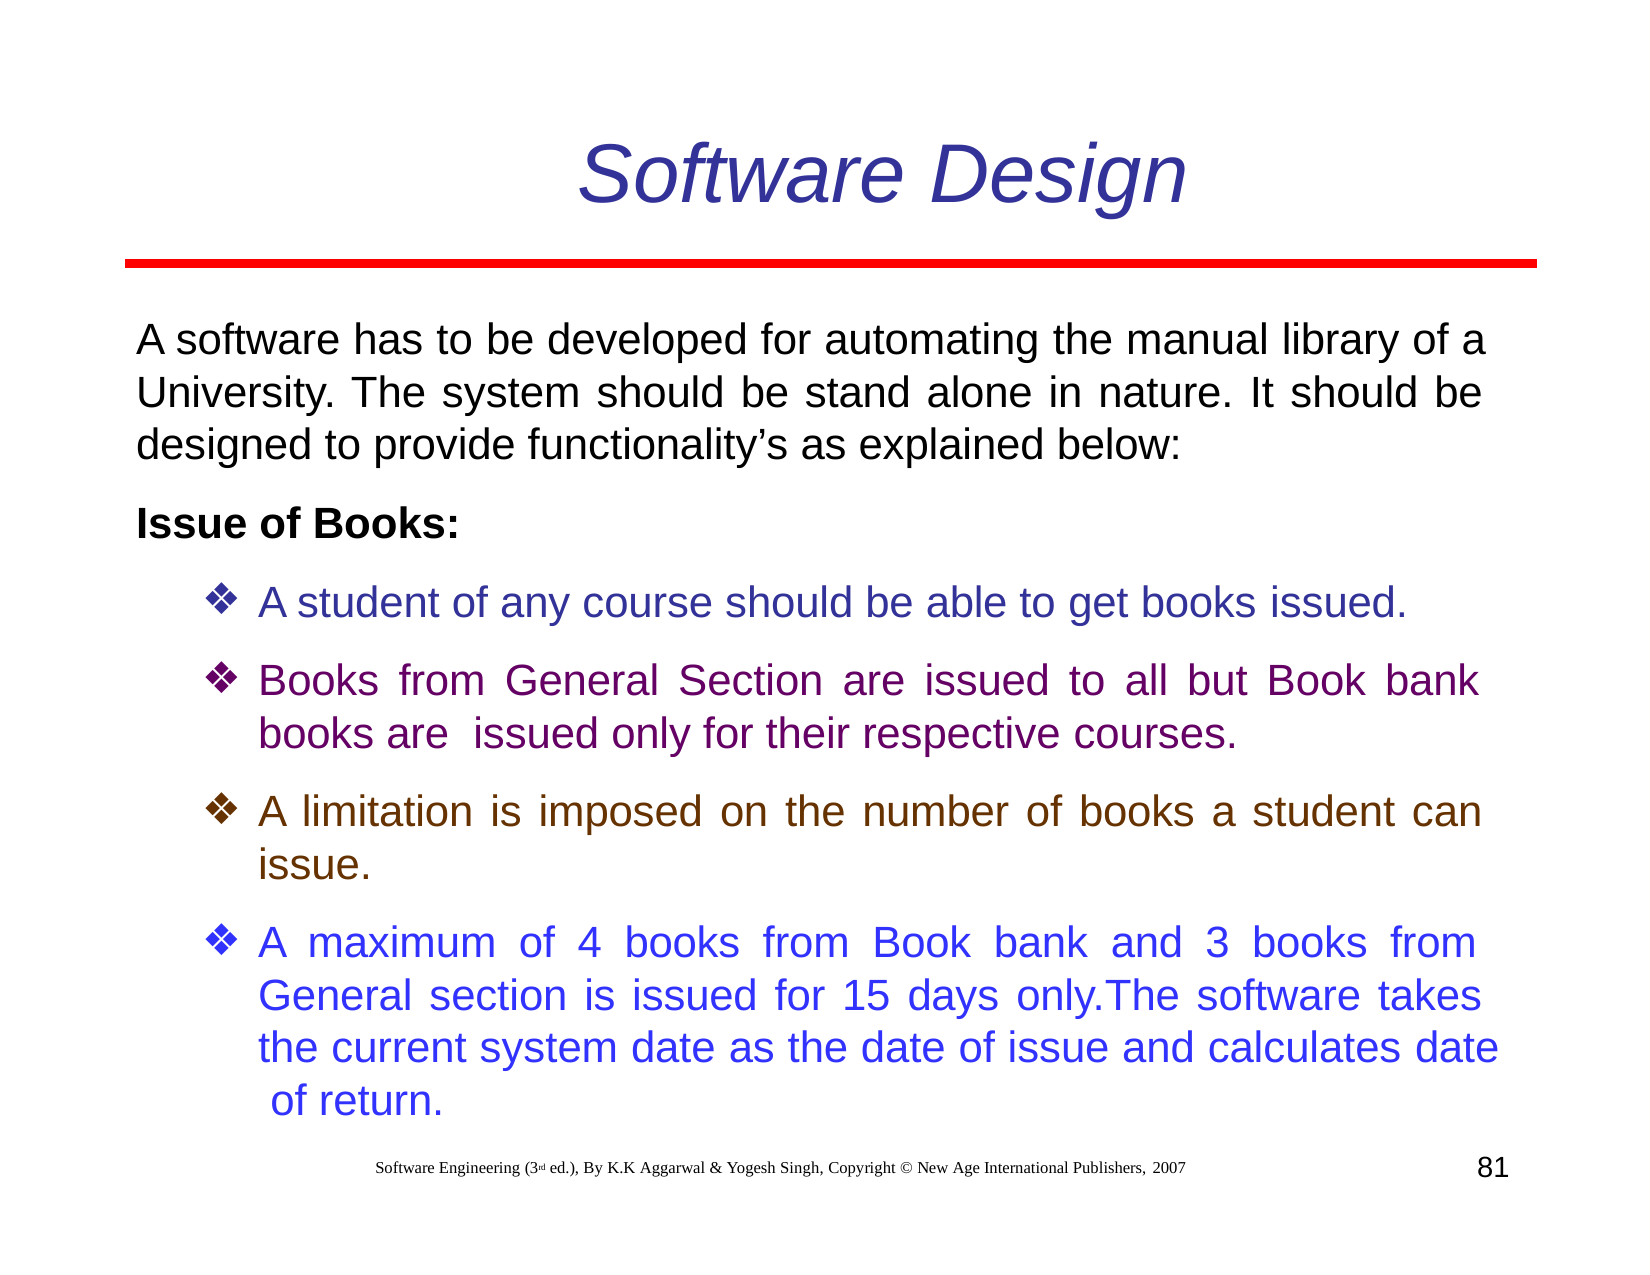

# Software Design

A software has to be developed for automating the manual library of a  University. The system should be stand alone in nature. It should be  designed to provide functionality’s as explained below:
Issue of Books:
A student of any course should be able to get books issued.
Books from General Section are issued to all but Book bank  books are  issued only for their respective courses.
A limitation is imposed on the number of books a student can  issue.
A maximum of 4 books from Book bank and 3 books from  General section is issued for 15 days only.The software takes  the current system date as the date of issue and calculates date  of return.
81
Software Engineering (3rd  ed.), By K.K Aggarwal & Yogesh Singh, Copyright © New Age International Publishers, 2007